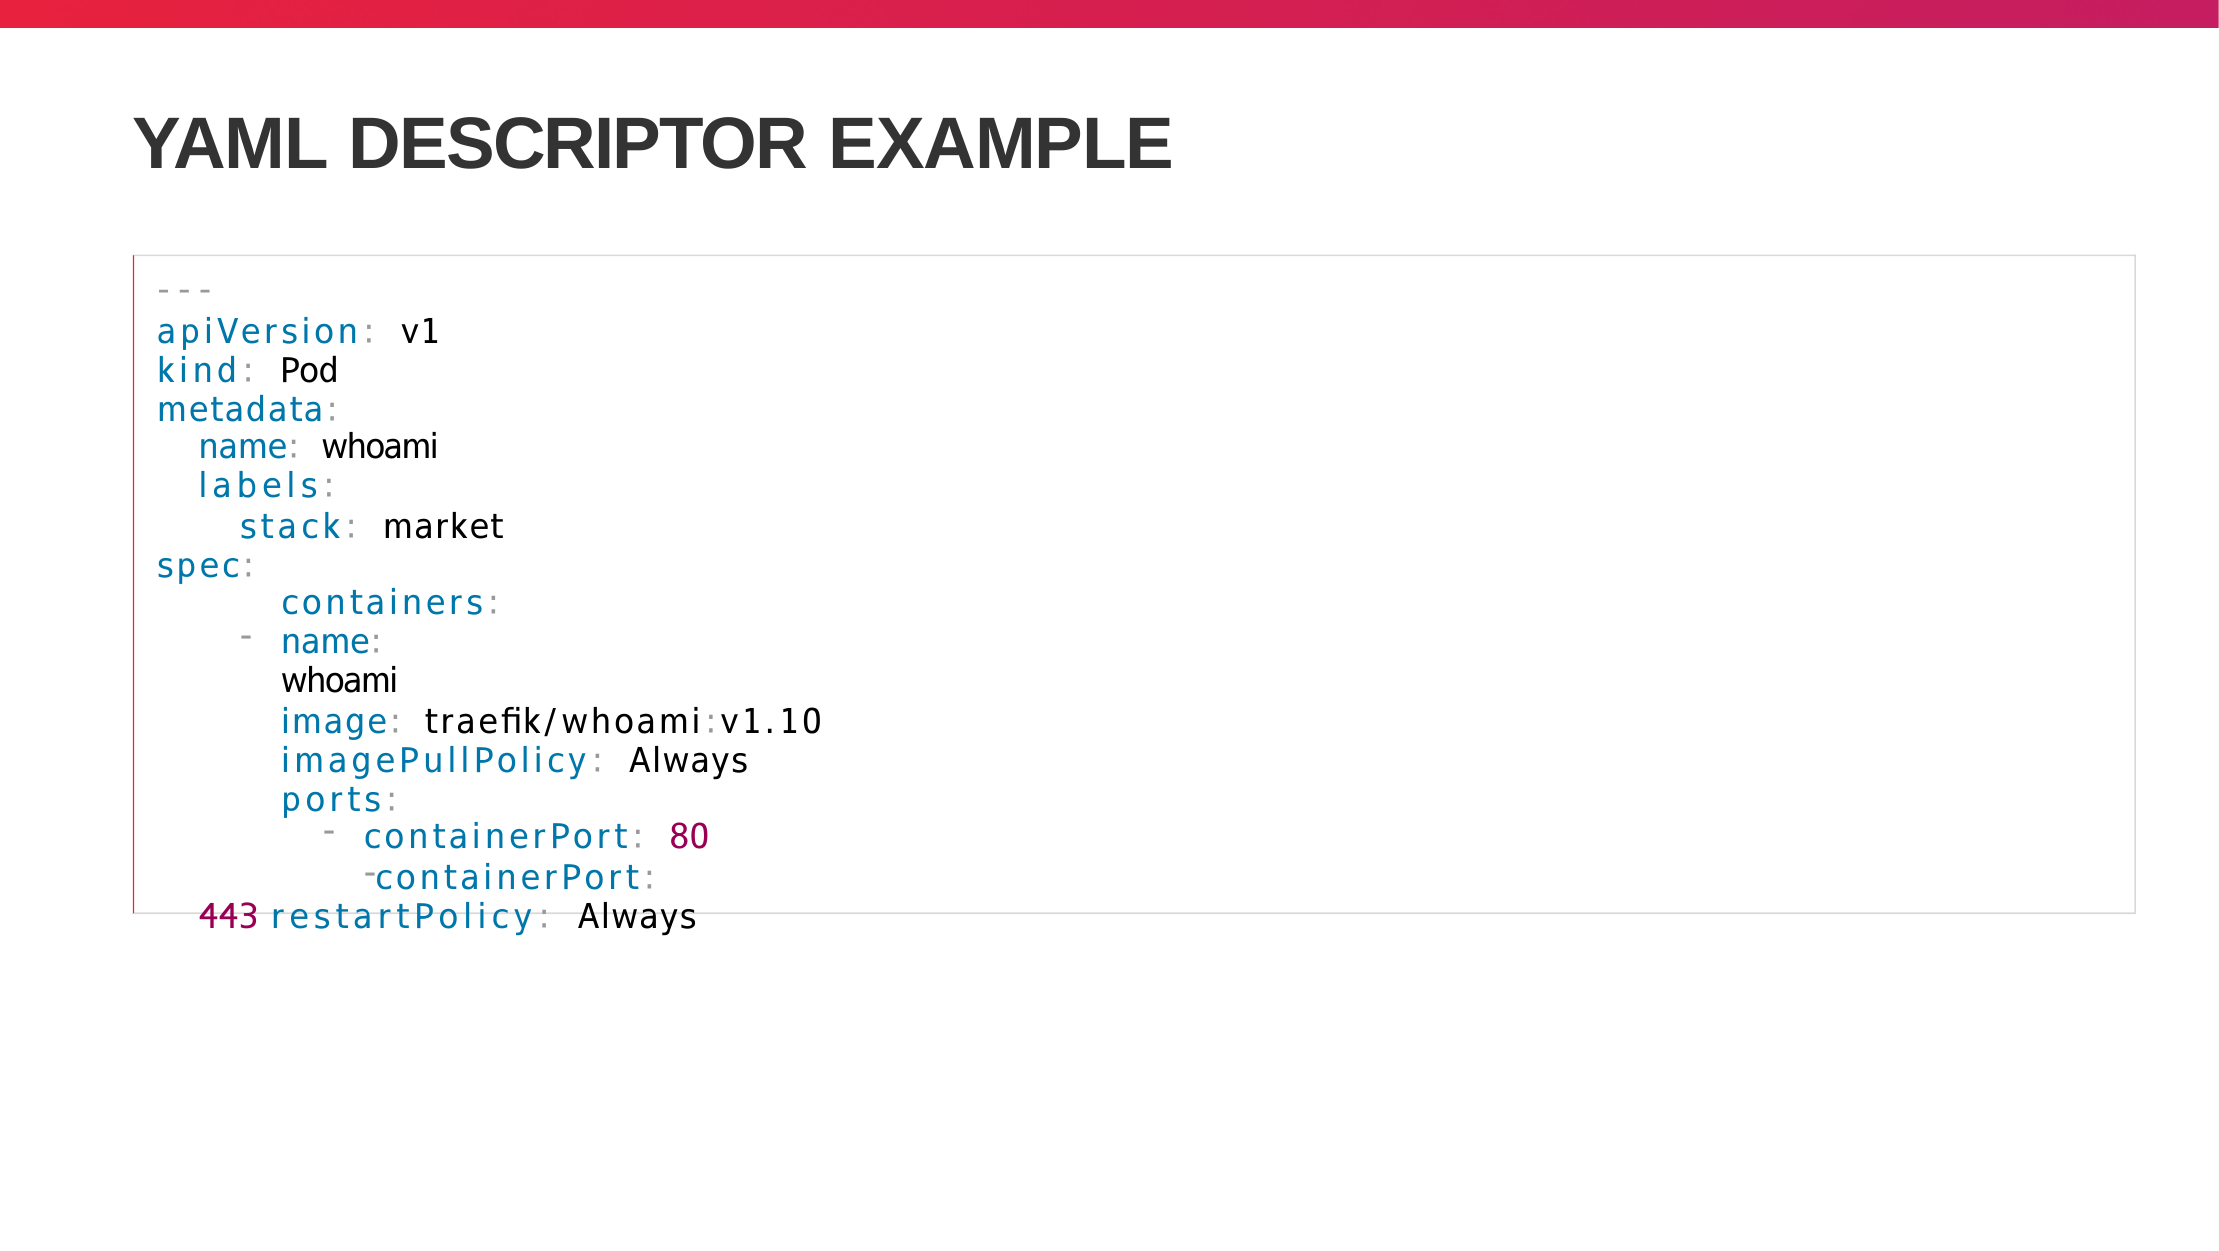

# YAML DESCRIPTOR EXAMPLE
---
apiVersion:  v1 kind: Pod metadata:
name: whoami
labels:
stack: market spec:
containers:
name: whoami
image: traefik/whoami:v1.10 imagePullPolicy: Always ports:
containerPort: 80
containerPort: 443 restartPolicy:  Always